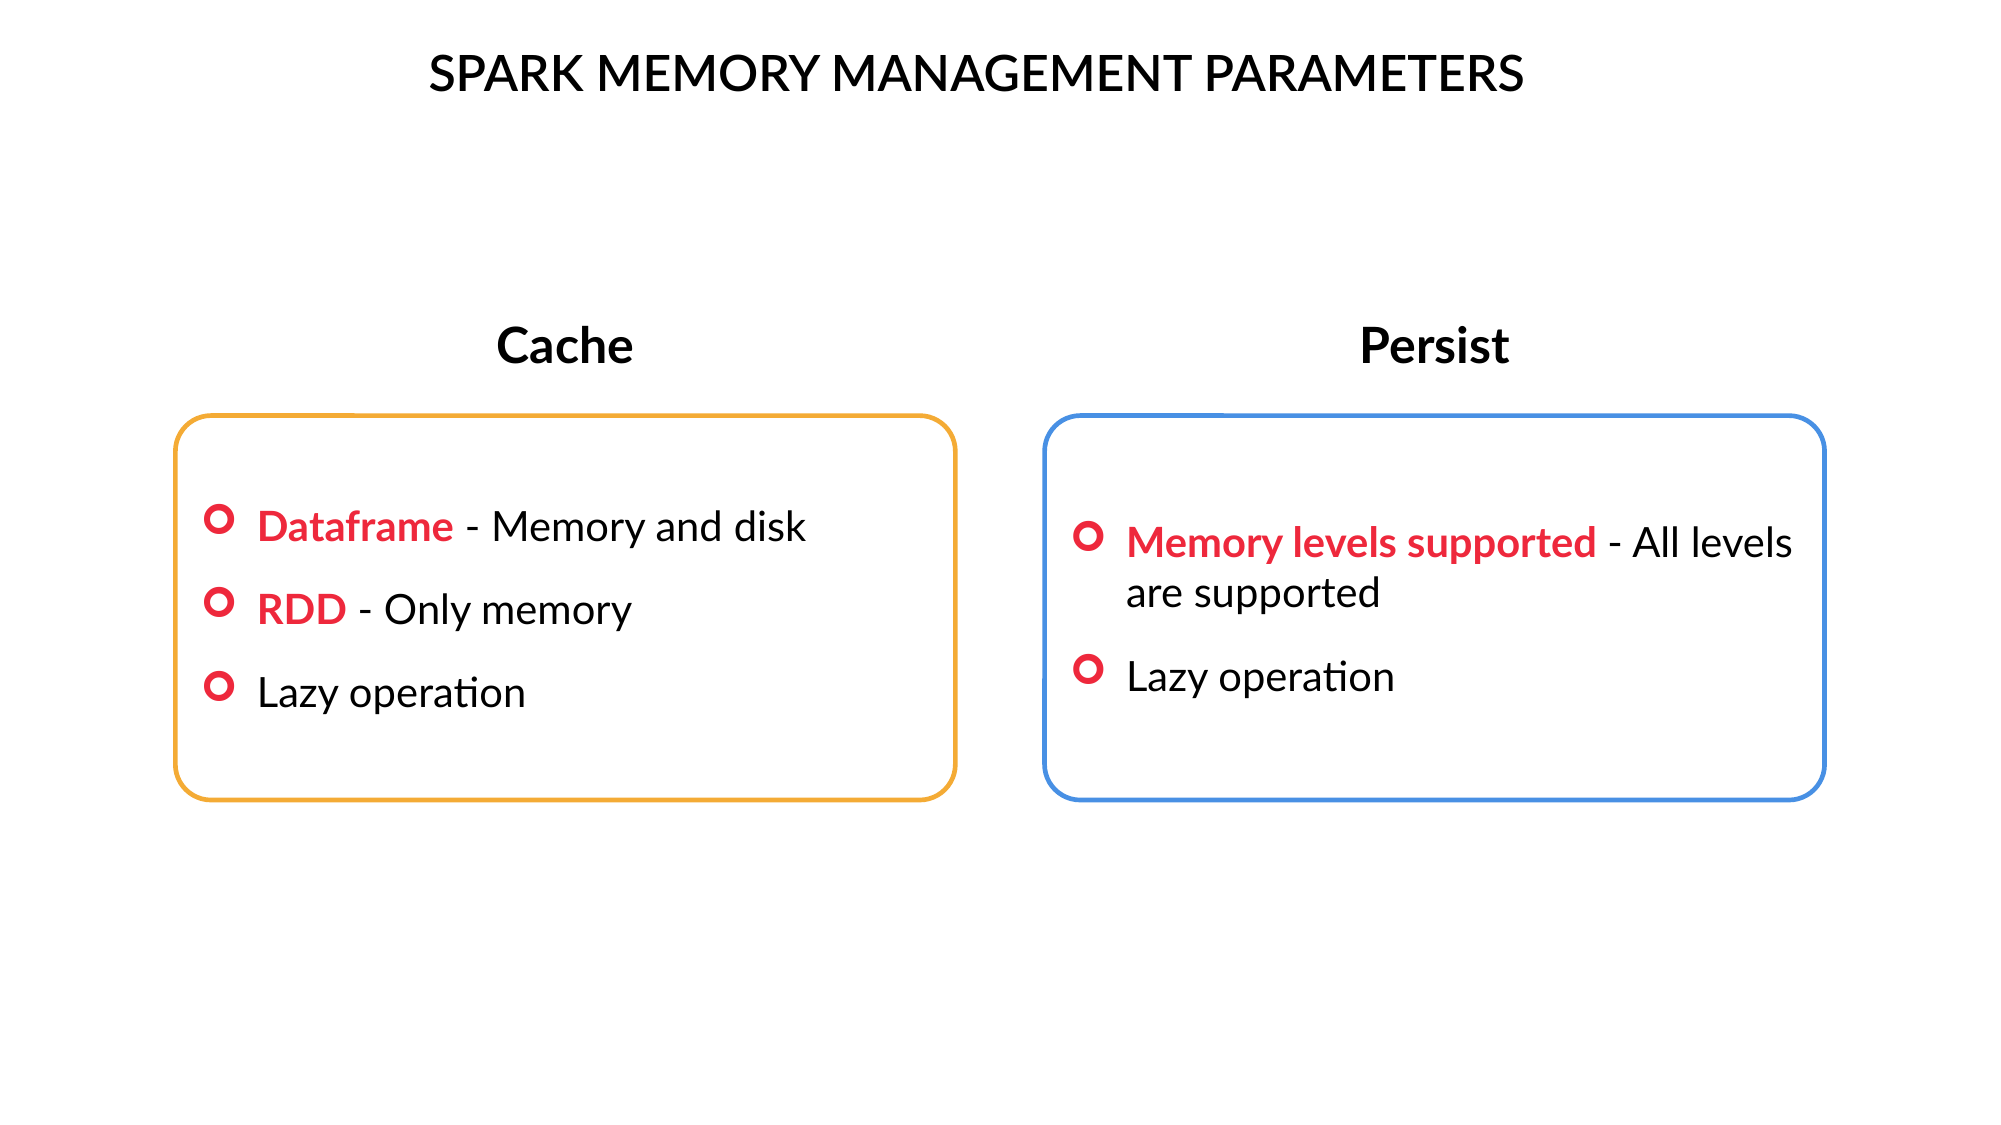

SPARK MEMORY MANAGEMENT PARAMETERS
Cache
Persist
Dataframe - Memory and disk
RDD - Only memory
Lazy operation
Memory levels supported - All levels are supported
Lazy operation